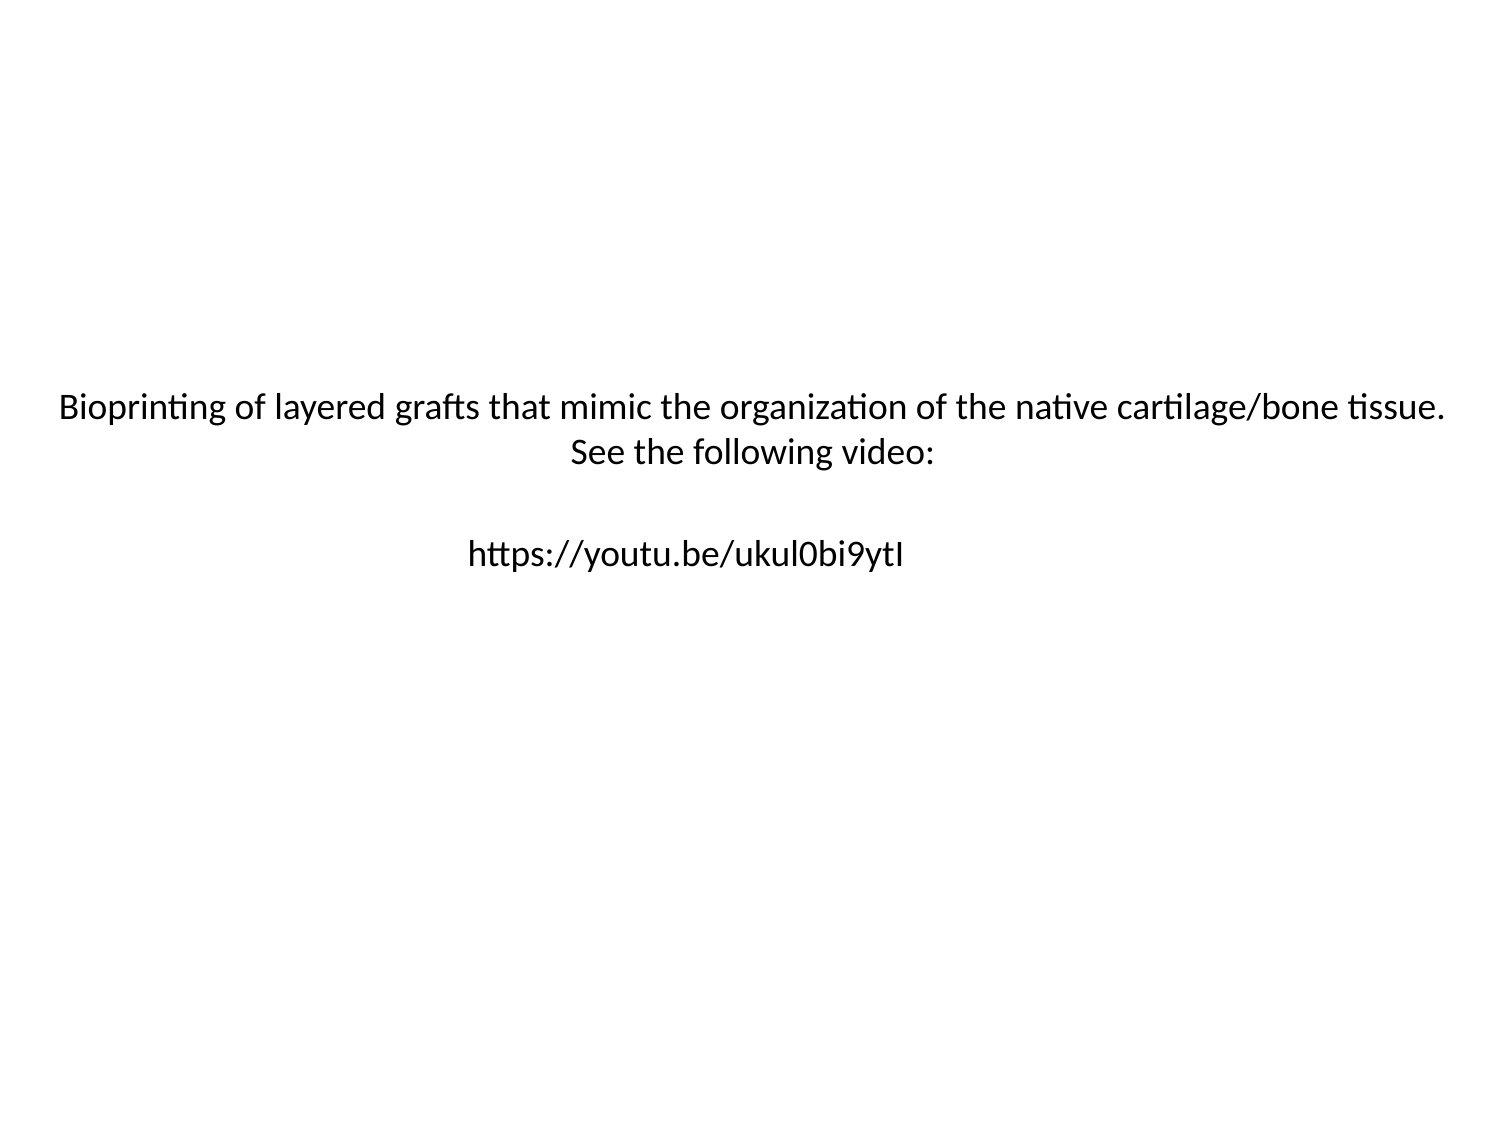

Bioprinting of layered grafts that mimic the organization of the native cartilage/bone tissue. See the following video:
https://youtu.be/ukul0bi9ytI